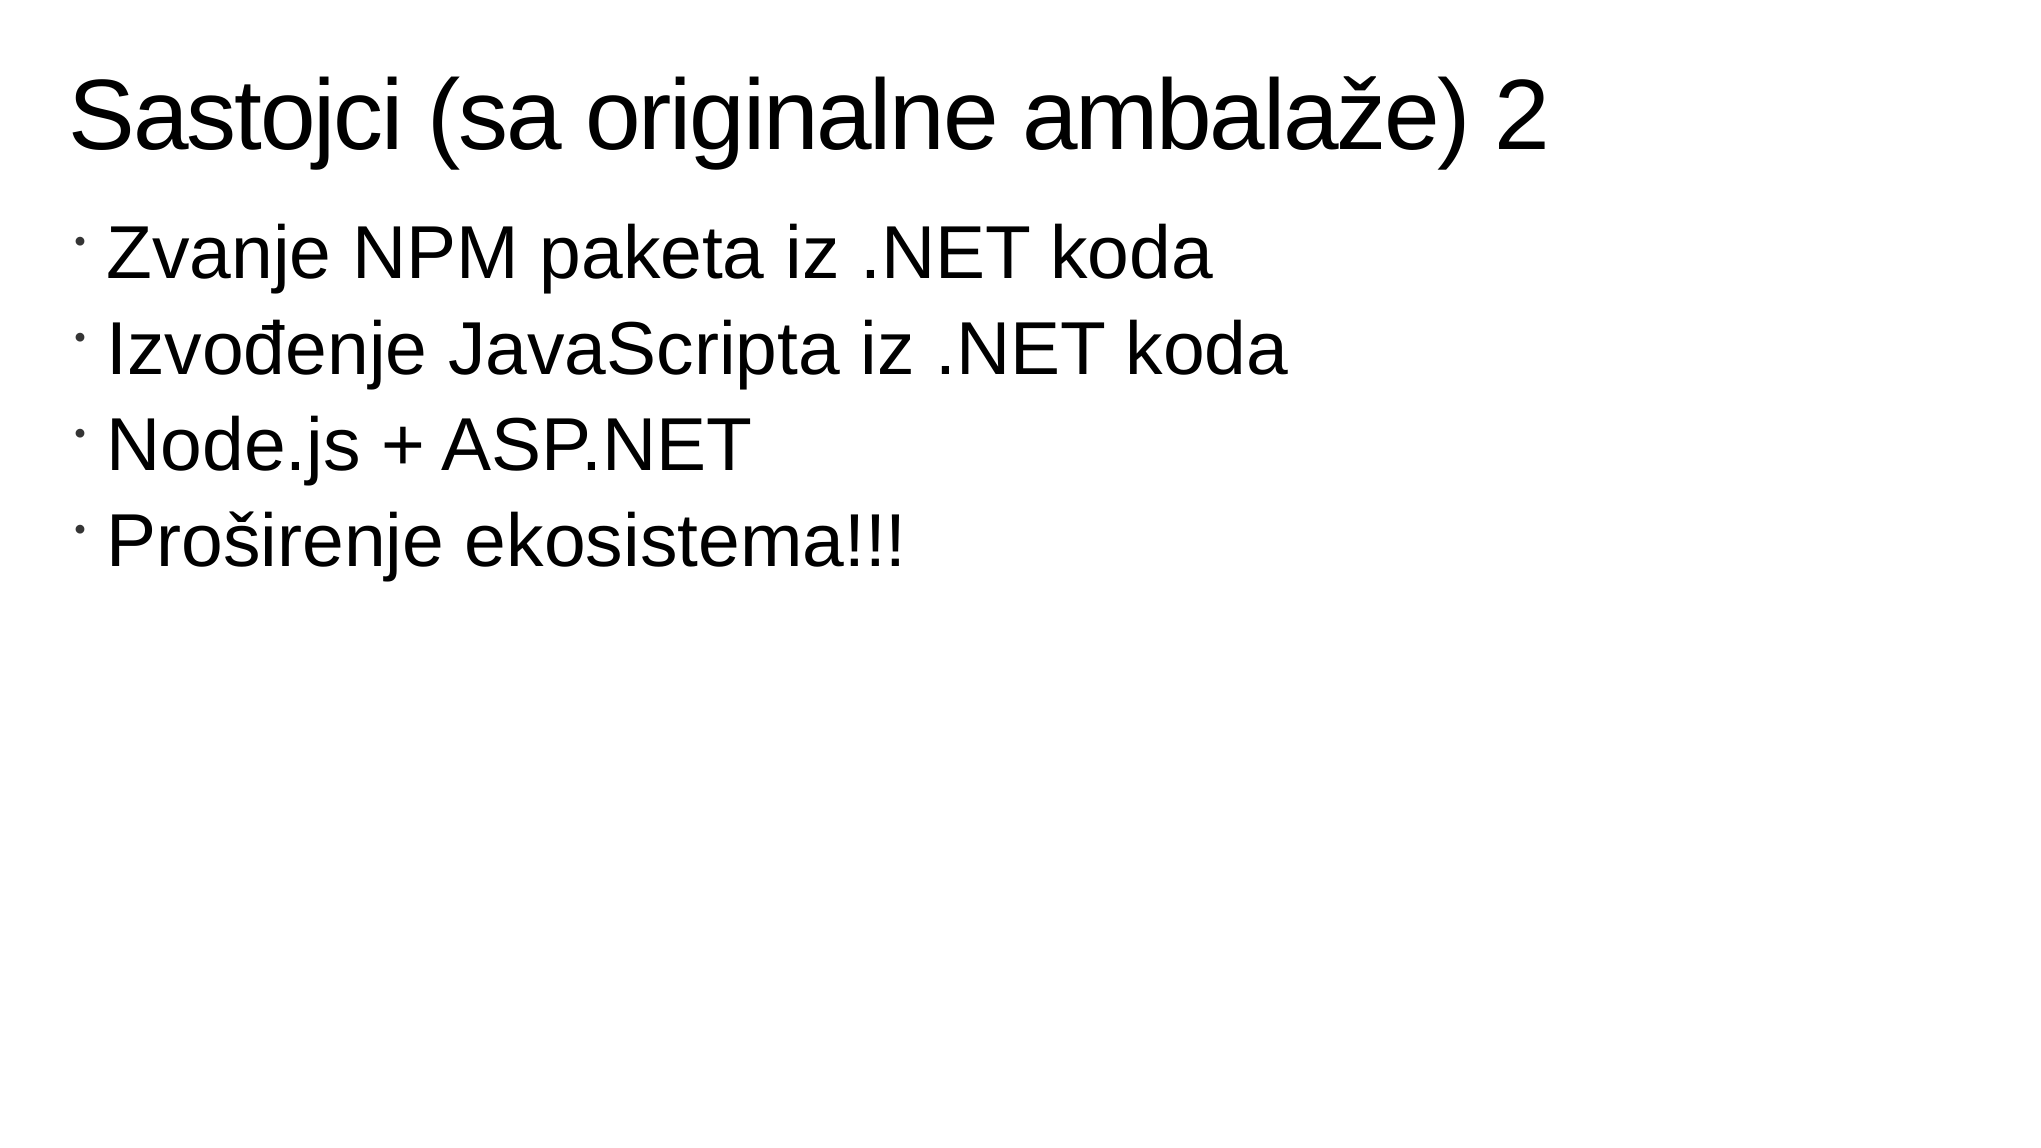

# Sastojci (sa originalne ambalaže) 2
Zvanje NPM paketa iz .NET koda
Izvođenje JavaScripta iz .NET koda
Node.js + ASP.NET
Proširenje ekosistema!!!